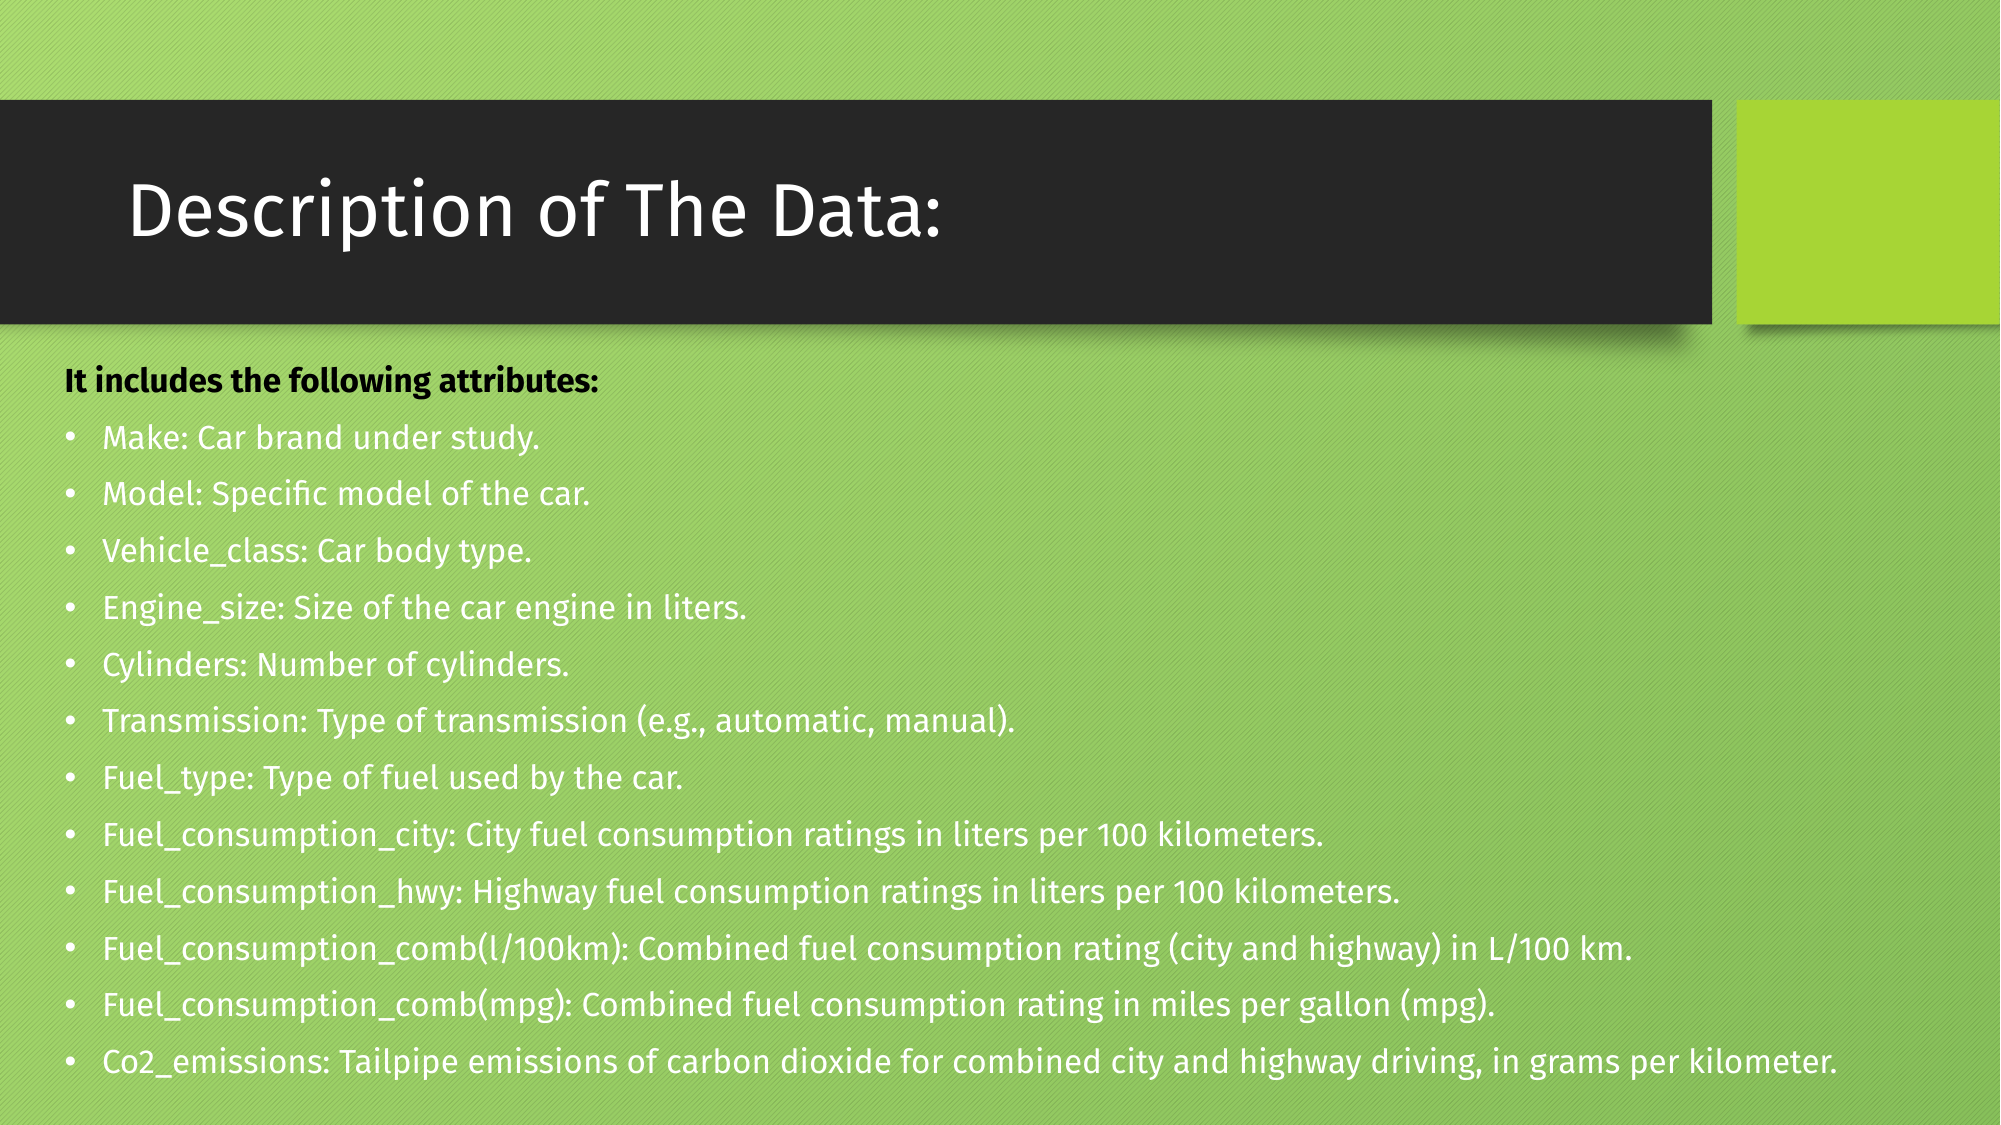

# Description of The Data:
It includes the following attributes:
Make: Car brand under study.
Model: Specific model of the car.
Vehicle_class: Car body type.
Engine_size: Size of the car engine in liters.
Cylinders: Number of cylinders.
Transmission: Type of transmission (e.g., automatic, manual).
Fuel_type: Type of fuel used by the car.
Fuel_consumption_city: City fuel consumption ratings in liters per 100 kilometers.
Fuel_consumption_hwy: Highway fuel consumption ratings in liters per 100 kilometers.
Fuel_consumption_comb(l/100km): Combined fuel consumption rating (city and highway) in L/100 km.
Fuel_consumption_comb(mpg): Combined fuel consumption rating in miles per gallon (mpg).
Co2_emissions: Tailpipe emissions of carbon dioxide for combined city and highway driving, in grams per kilometer.